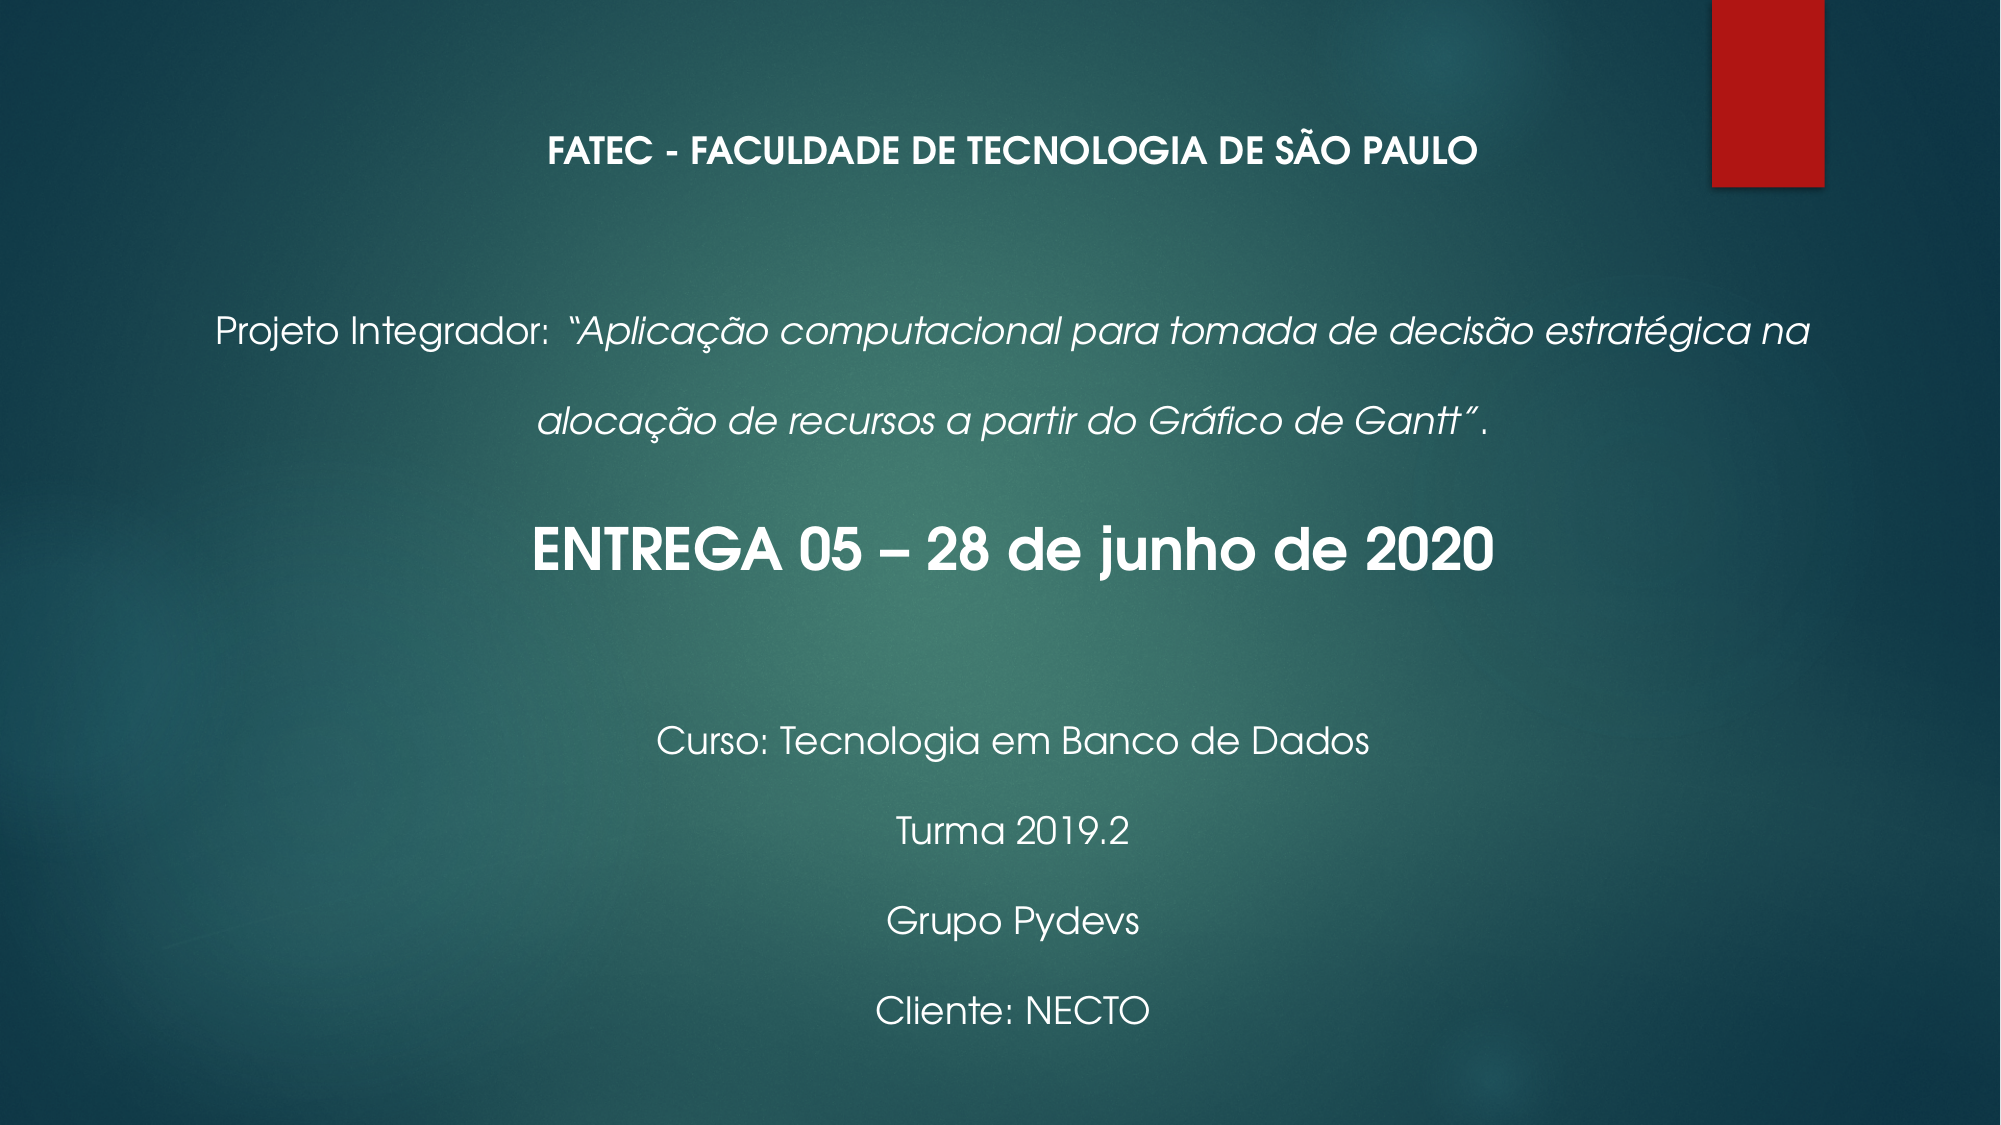

FATEC - FACULDADE DE TECNOLOGIA DE SÃO PAULO

Projeto Integrador: “Aplicação computacional para tomada de decisão estratégica na alocação de recursos a partir do Gráfico de Gantt”.
ENTREGA 05 – 28 de junho de 2020

Curso: Tecnologia em Banco de Dados
Turma 2019.2
Grupo Pydevs
Cliente: NECTO